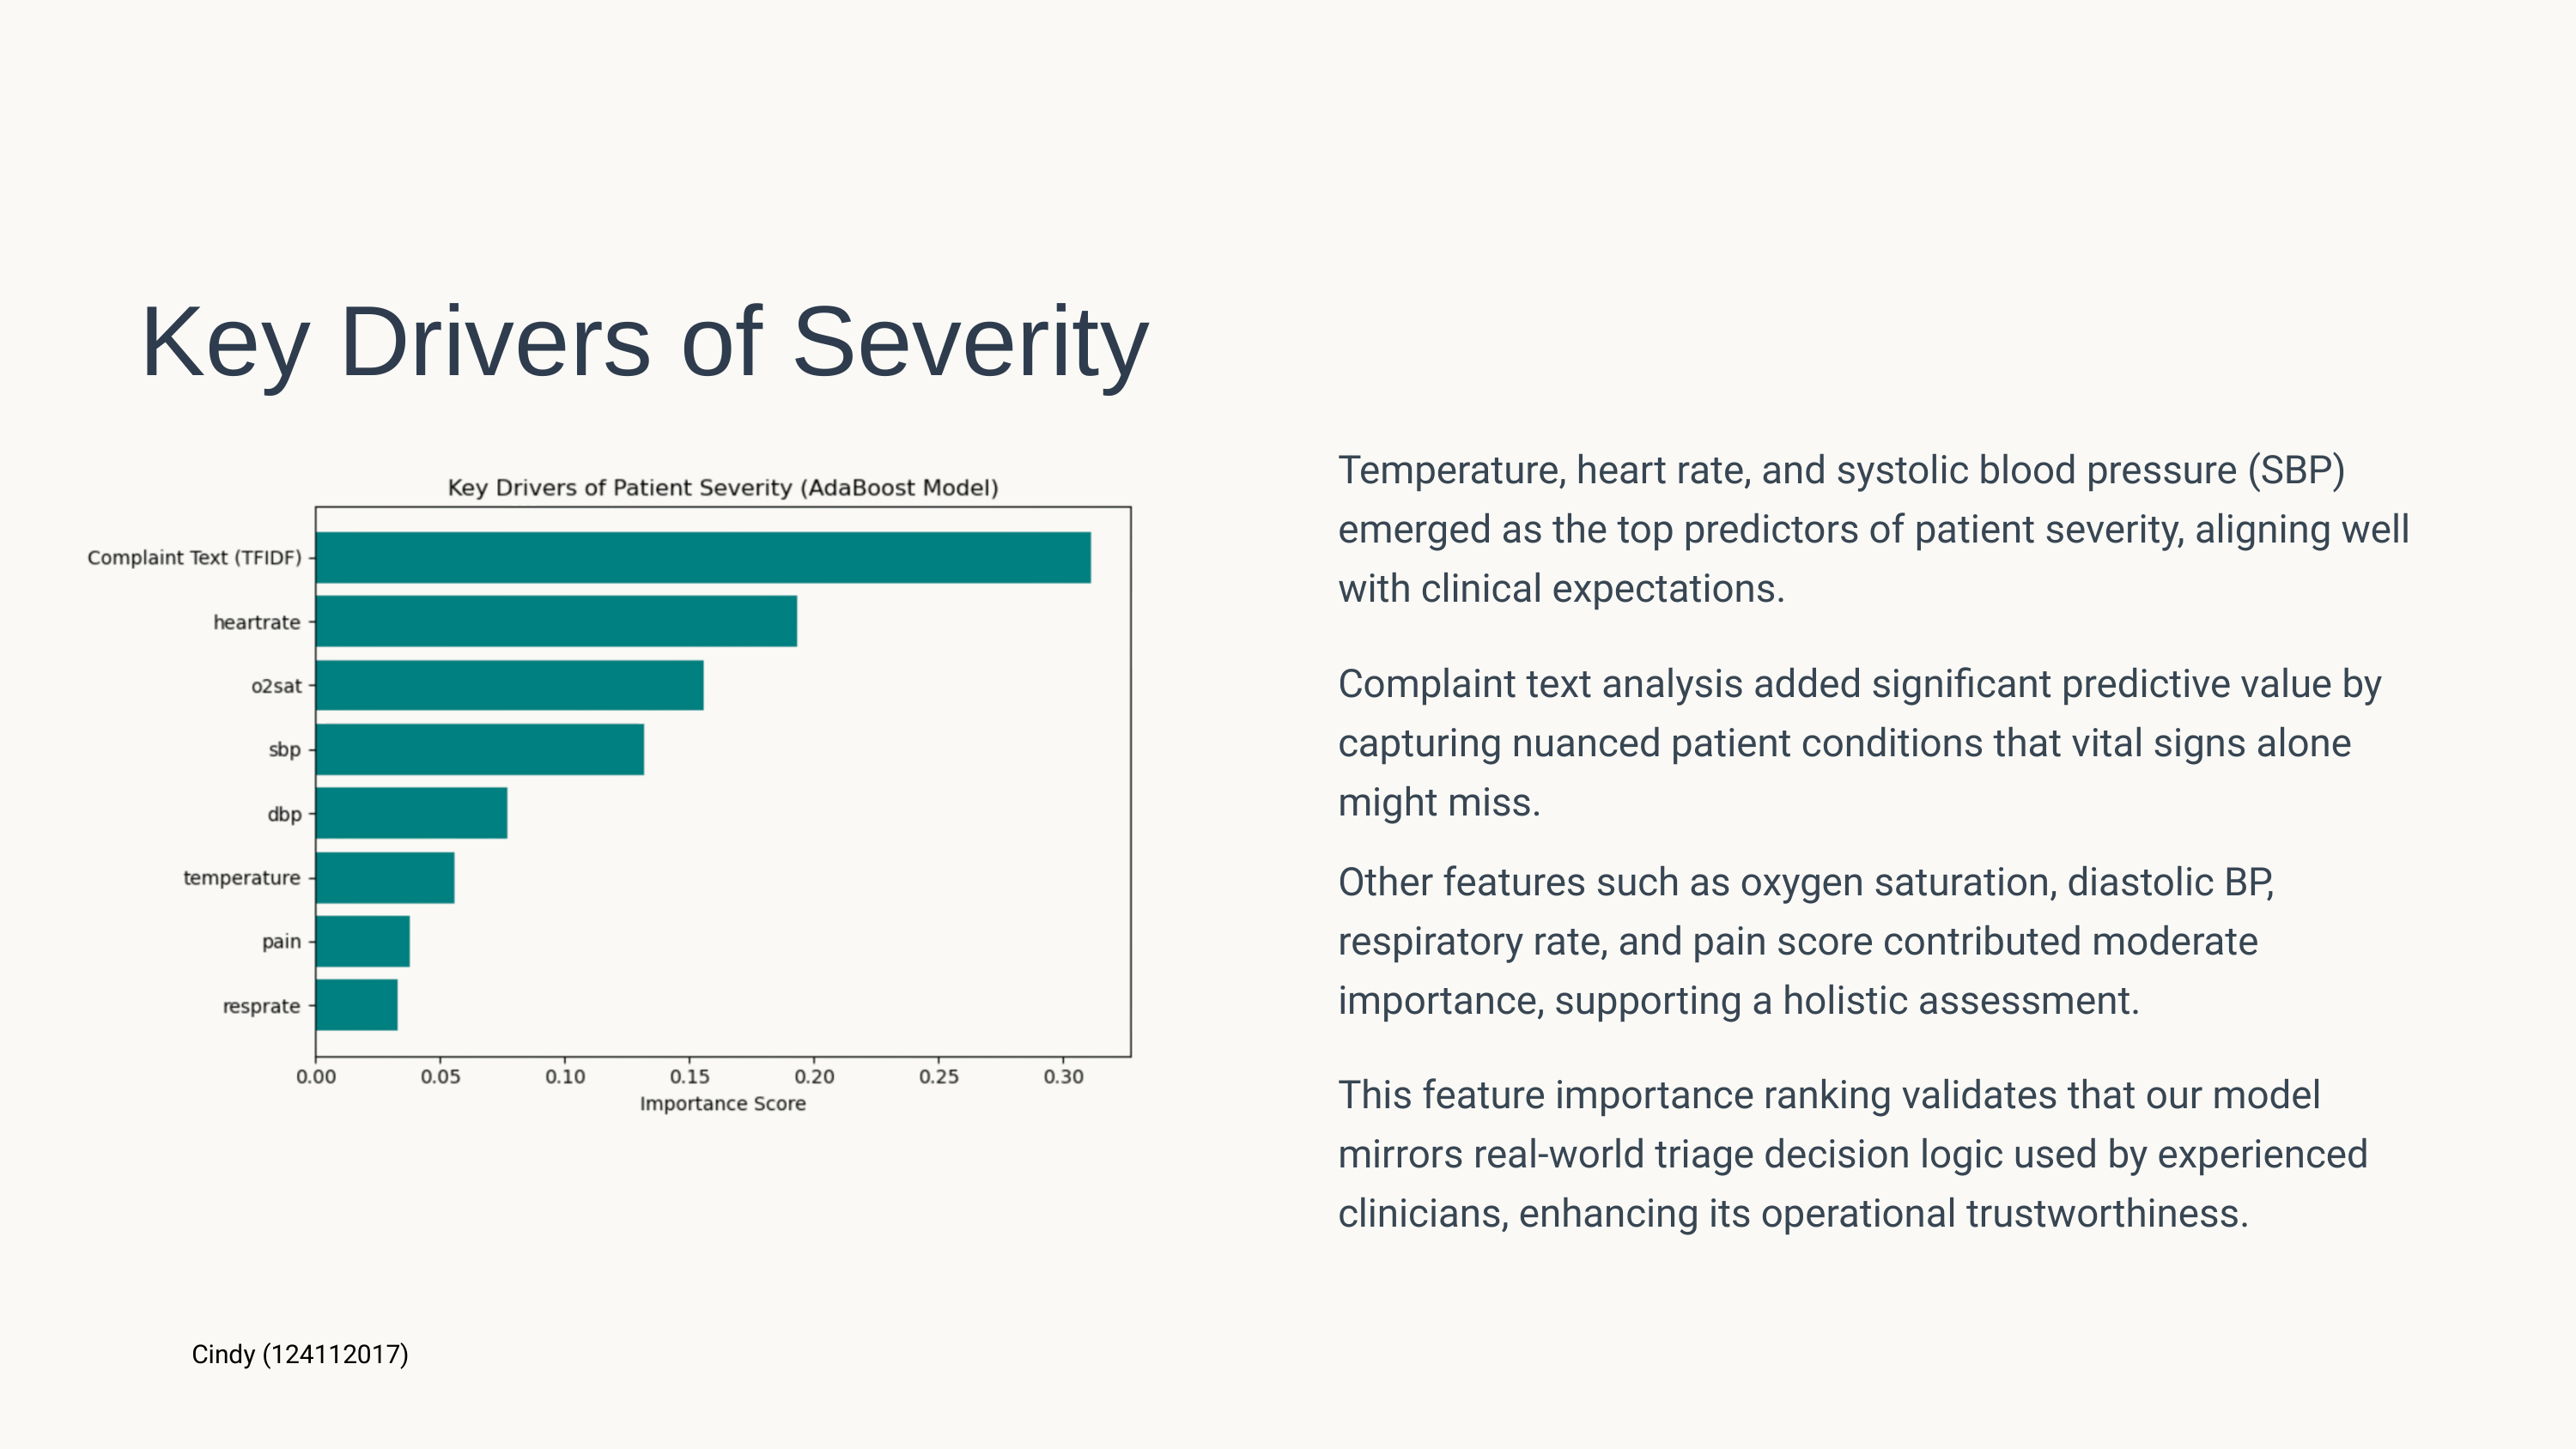

Key Drivers of Severity
Temperature, heart rate, and systolic blood pressure (SBP) emerged as the top predictors of patient severity, aligning well with clinical expectations.

Complaint text analysis added significant predictive value by capturing nuanced patient conditions that vital signs alone might miss.
Other features such as oxygen saturation, diastolic BP, respiratory rate, and pain score contributed moderate importance, supporting a holistic assessment.
This feature importance ranking validates that our model mirrors real-world triage decision logic used by experienced clinicians, enhancing its operational trustworthiness.
Cindy (124112017)